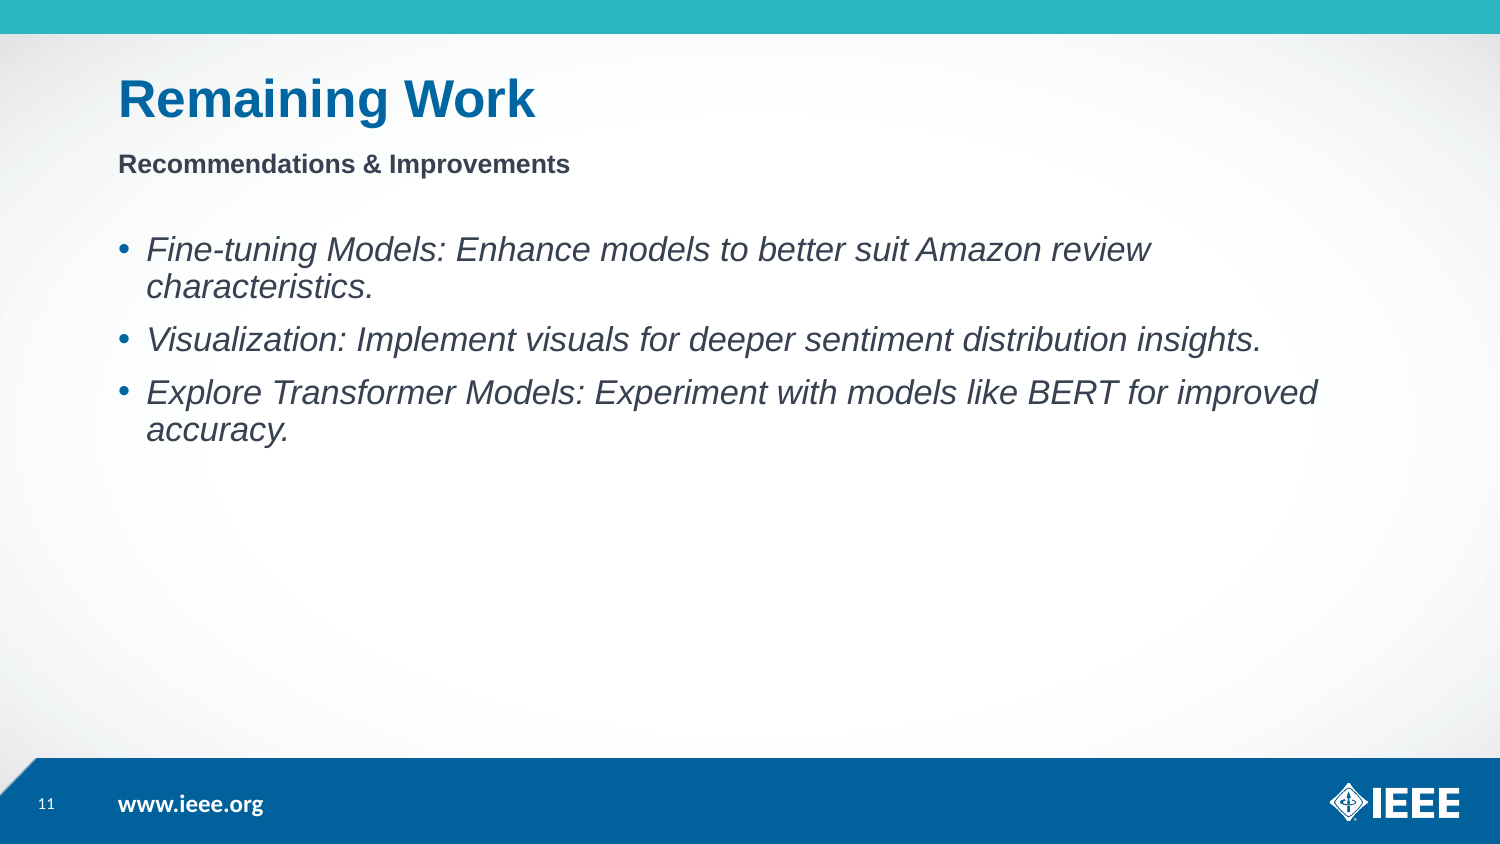

# Remaining Work
Recommendations & Improvements
Fine-tuning Models: Enhance models to better suit Amazon review characteristics.
Visualization: Implement visuals for deeper sentiment distribution insights.
Explore Transformer Models: Experiment with models like BERT for improved accuracy.
11